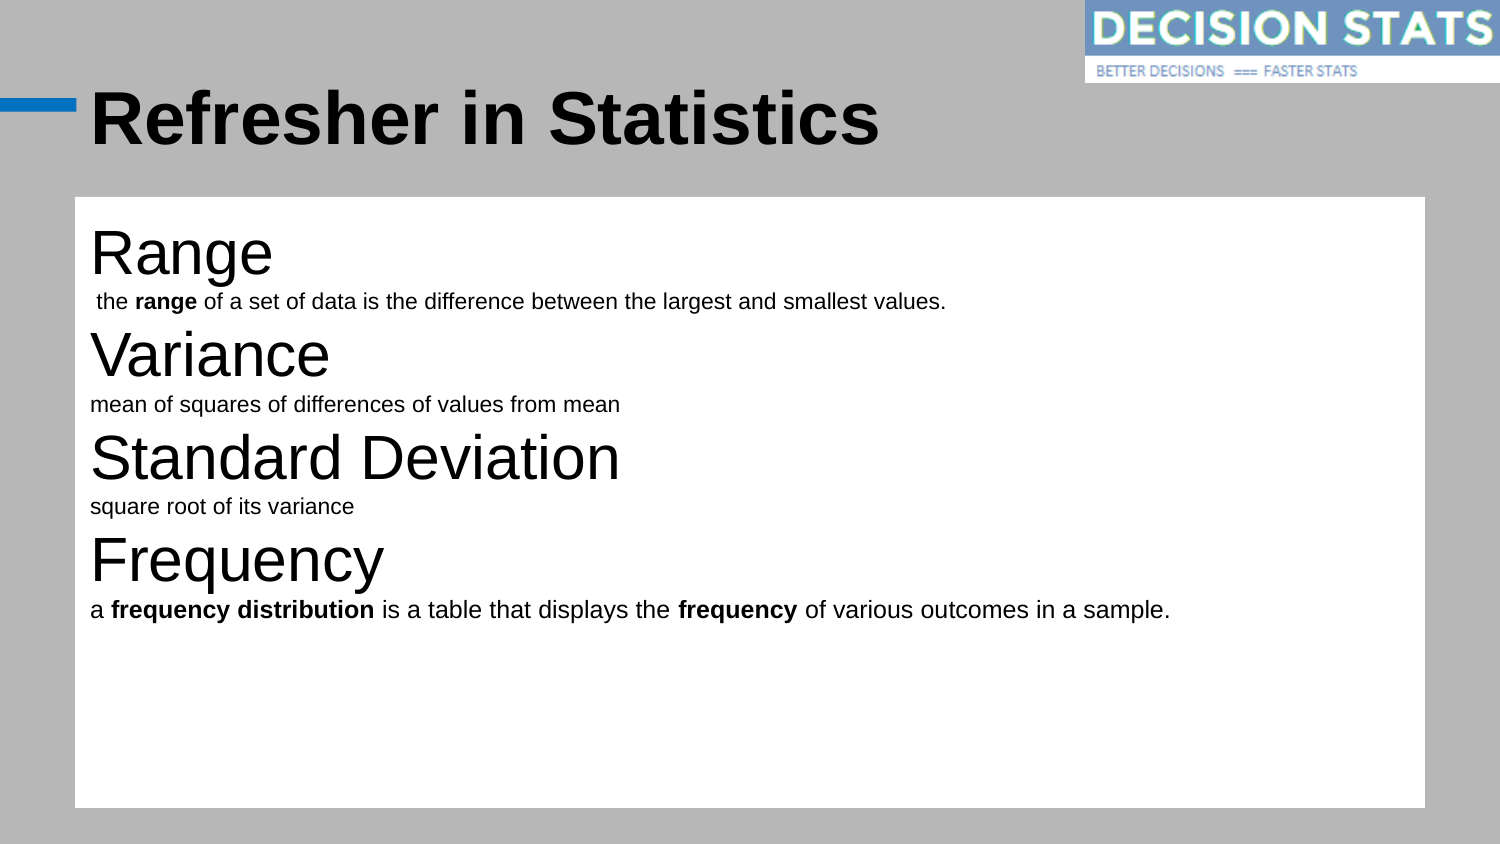

# Refresher in Statistics
Range
 the range of a set of data is the difference between the largest and smallest values.
Variance
mean of squares of differences of values from mean
Standard Deviation
square root of its variance
Frequency
a frequency distribution is a table that displays the frequency of various outcomes in a sample.